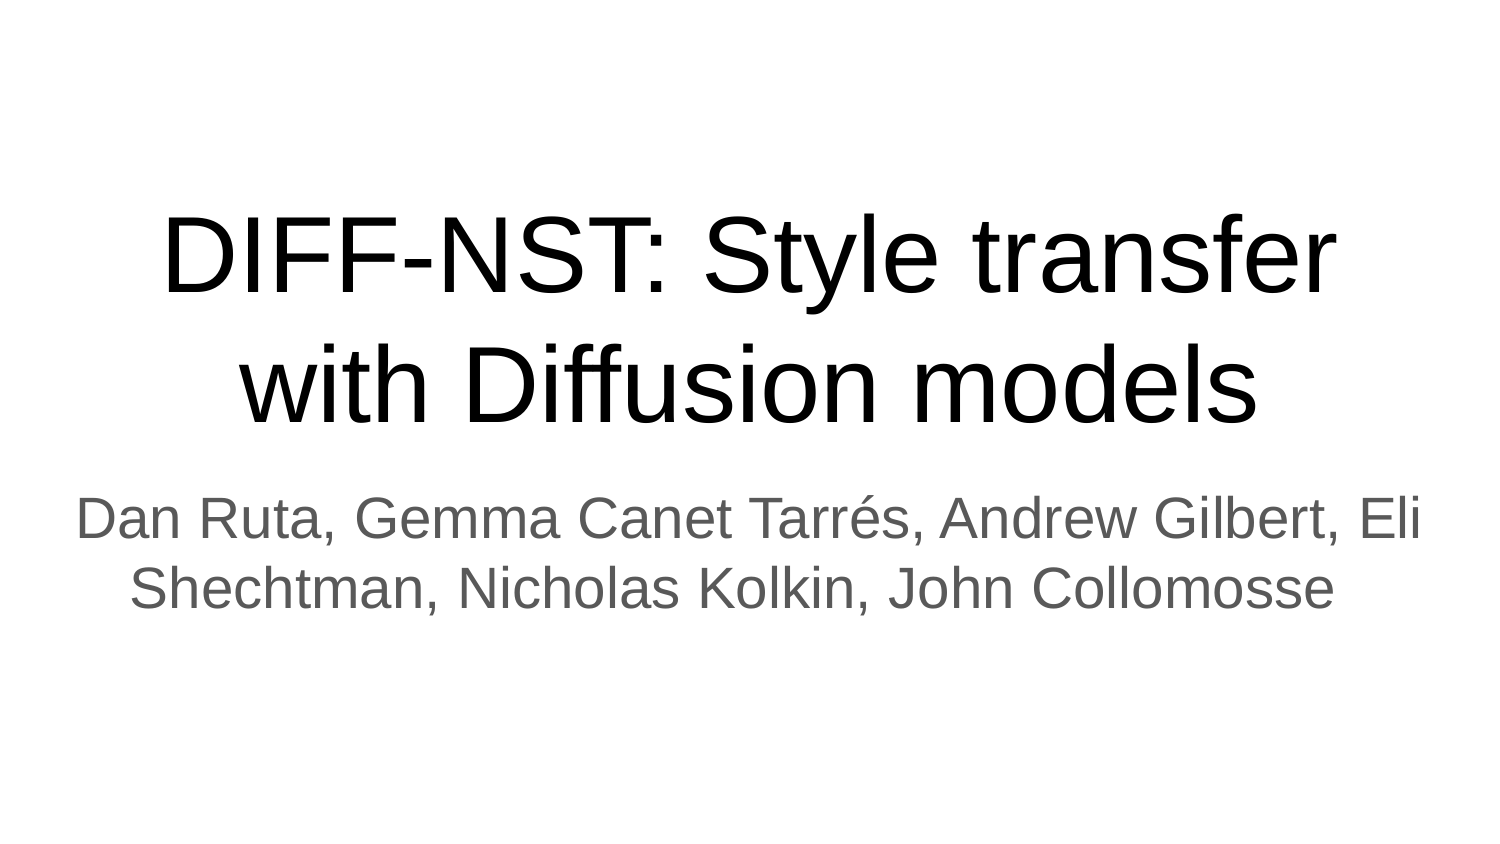

# DIFF-NST: Style transfer with Diffusion models
Dan Ruta, Gemma Canet Tarrés, Andrew Gilbert, Eli Shechtman, Nicholas Kolkin, John Collomosse